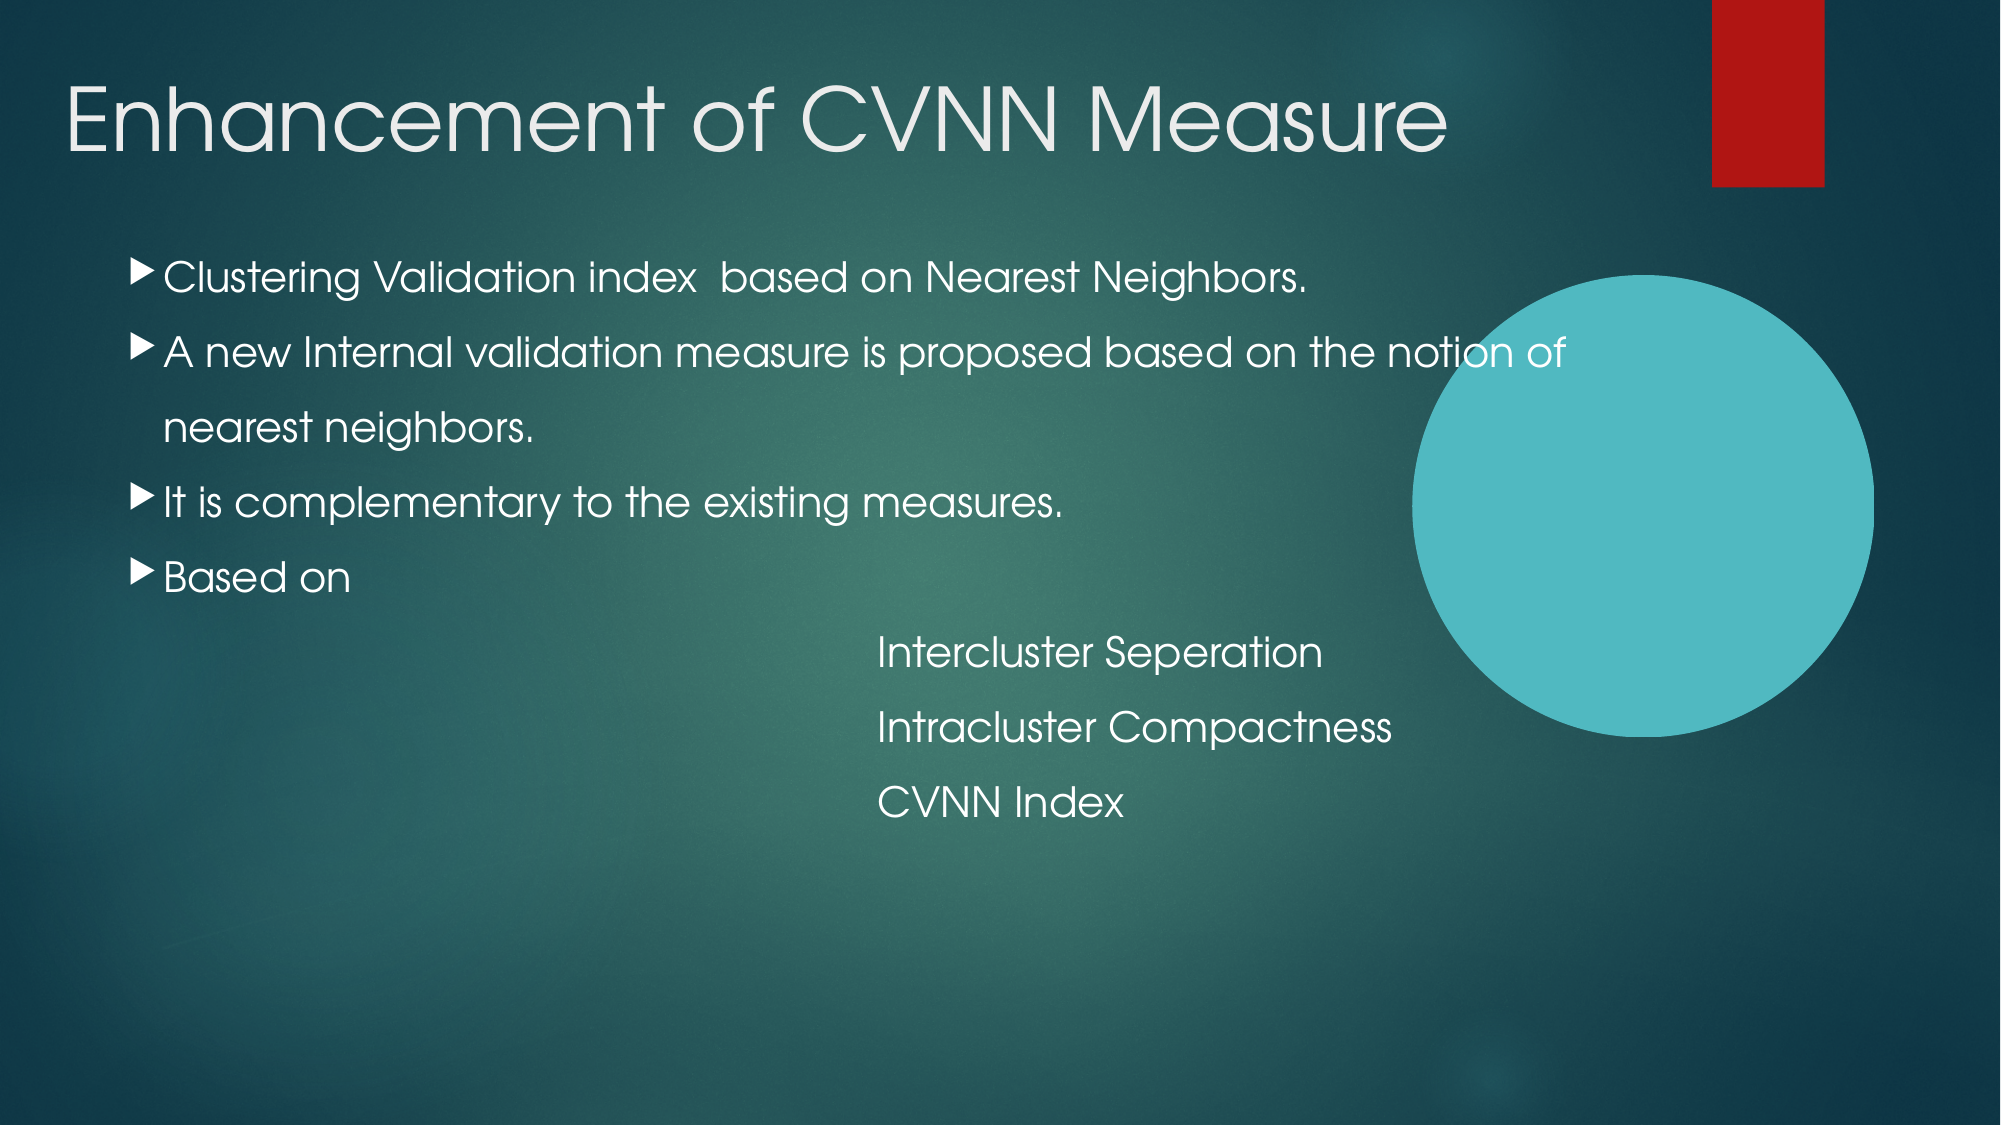

Enhancement of CVNN Measure
Clustering Validation index  based on Nearest Neighbors.
A new Internal validation measure is proposed based on the notion of nearest neighbors.
It is complementary to the existing measures.
Based on
					Intercluster Seperation
					Intracluster Compactness
					CVNN Index